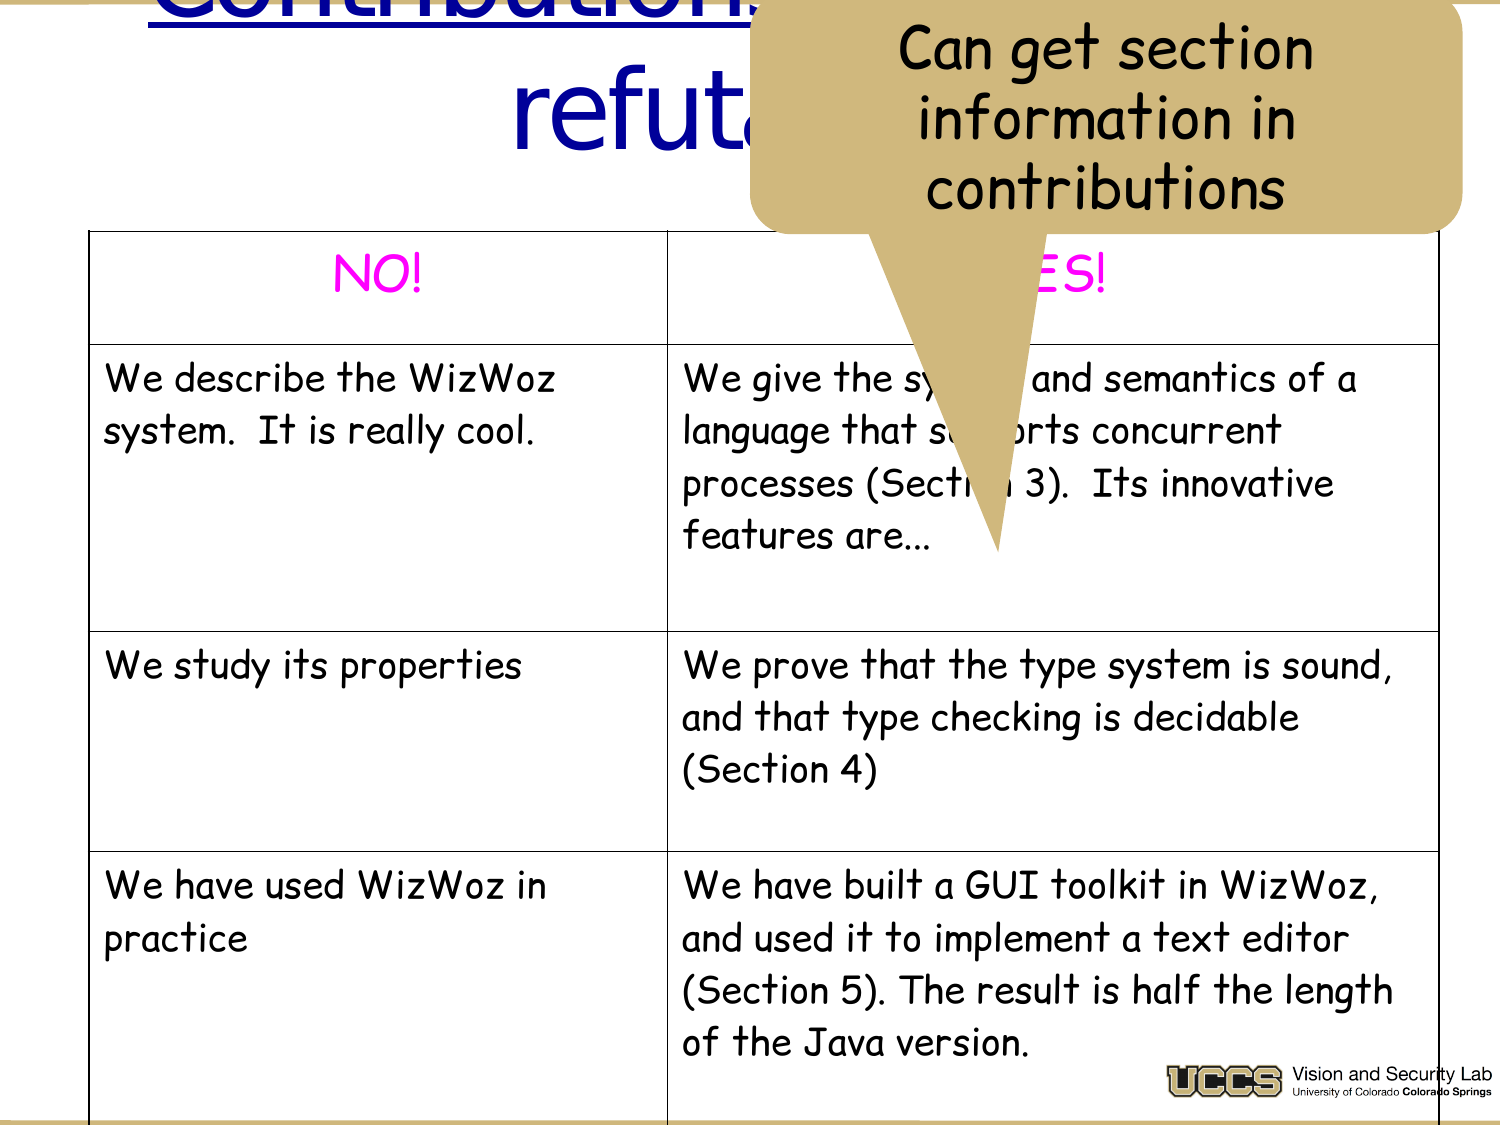

Contributions should be refutable
Can get section information in contributions
| NO! | YES! |
| --- | --- |
| We describe the WizWoz system. It is really cool. | We give the syntax and semantics of a language that supports concurrent processes (Section 3). Its innovative features are... |
| We study its properties | We prove that the type system is sound, and that type checking is decidable (Section 4) |
| We have used WizWoz in practice | We have built a GUI toolkit in WizWoz, and used it to implement a text editor (Section 5). The result is half the length of the Java version. |